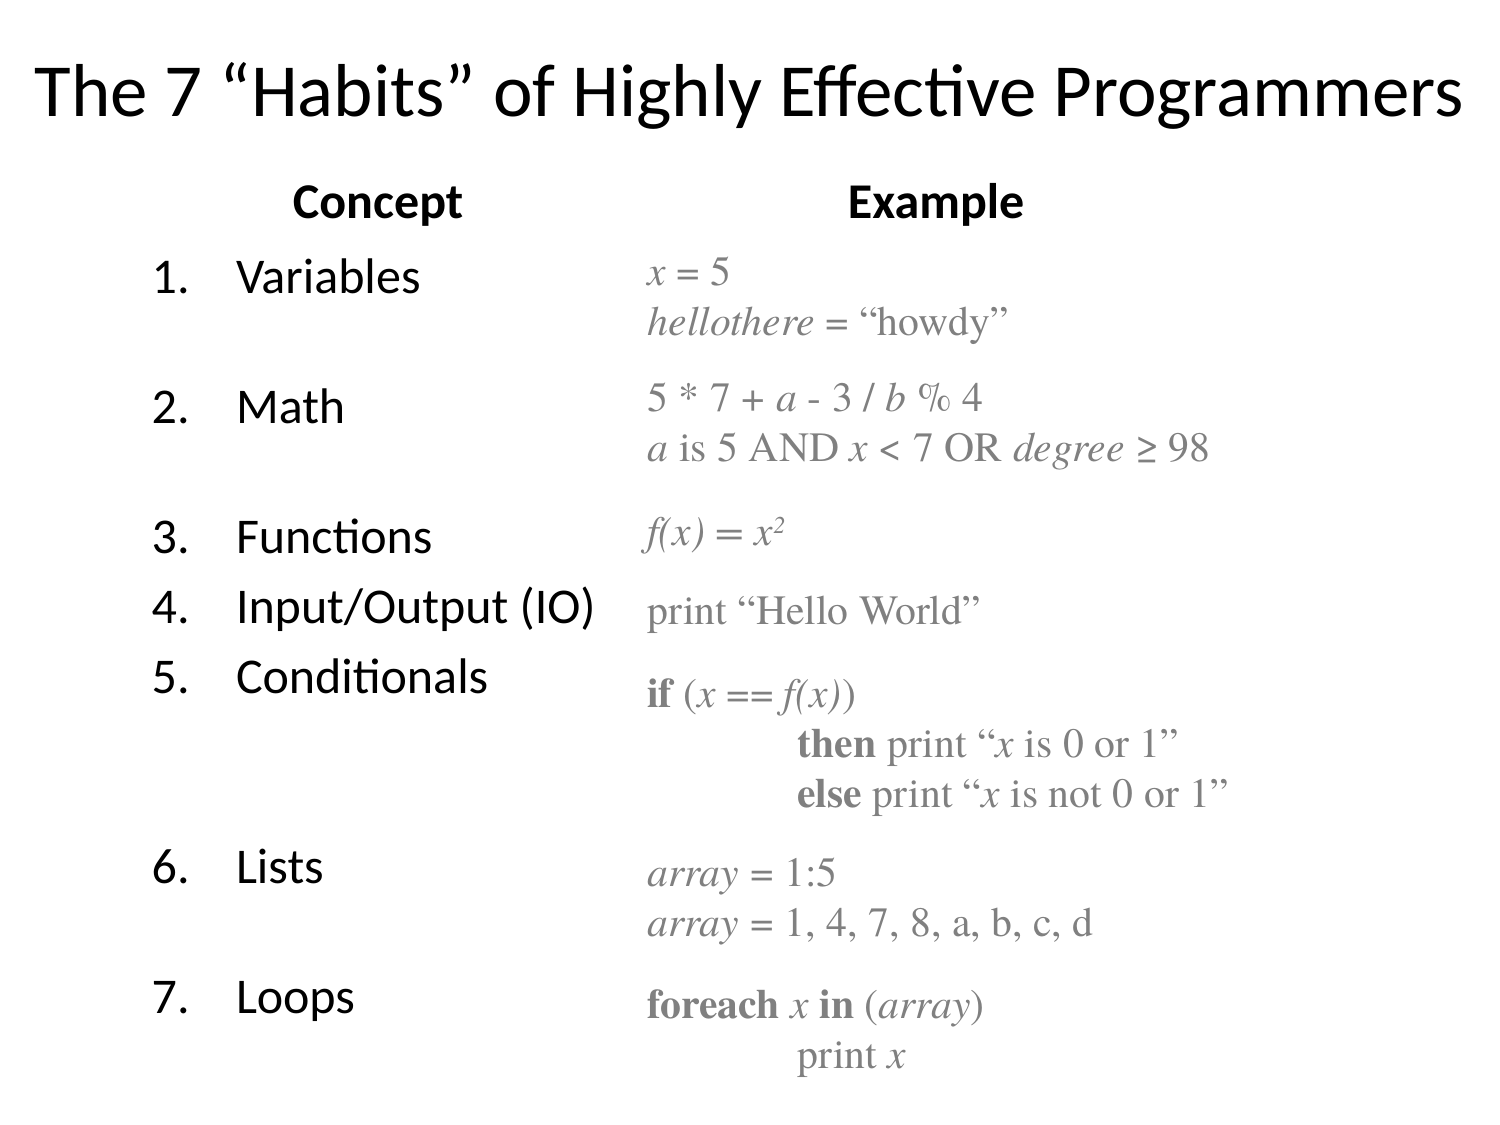

# The 7 “Habits” of Highly Effective Programmers
Concept
Example
Variables
Math
Functions
Input/Output (IO)
Conditionals
Lists
Loops

x = 5
hellothere = “howdy”

5 * 7 + a - 3 / b % 4
a is 5 AND x < 7 OR degree ≥ 98

f(x) = x2
print “Hello World”
if (x == f(x))
	then print “x is 0 or 1”
	else print “x is not 0 or 1”
array = 1:5
array = 1, 4, 7, 8, a, b, c, d

foreach x in (array)
	print x